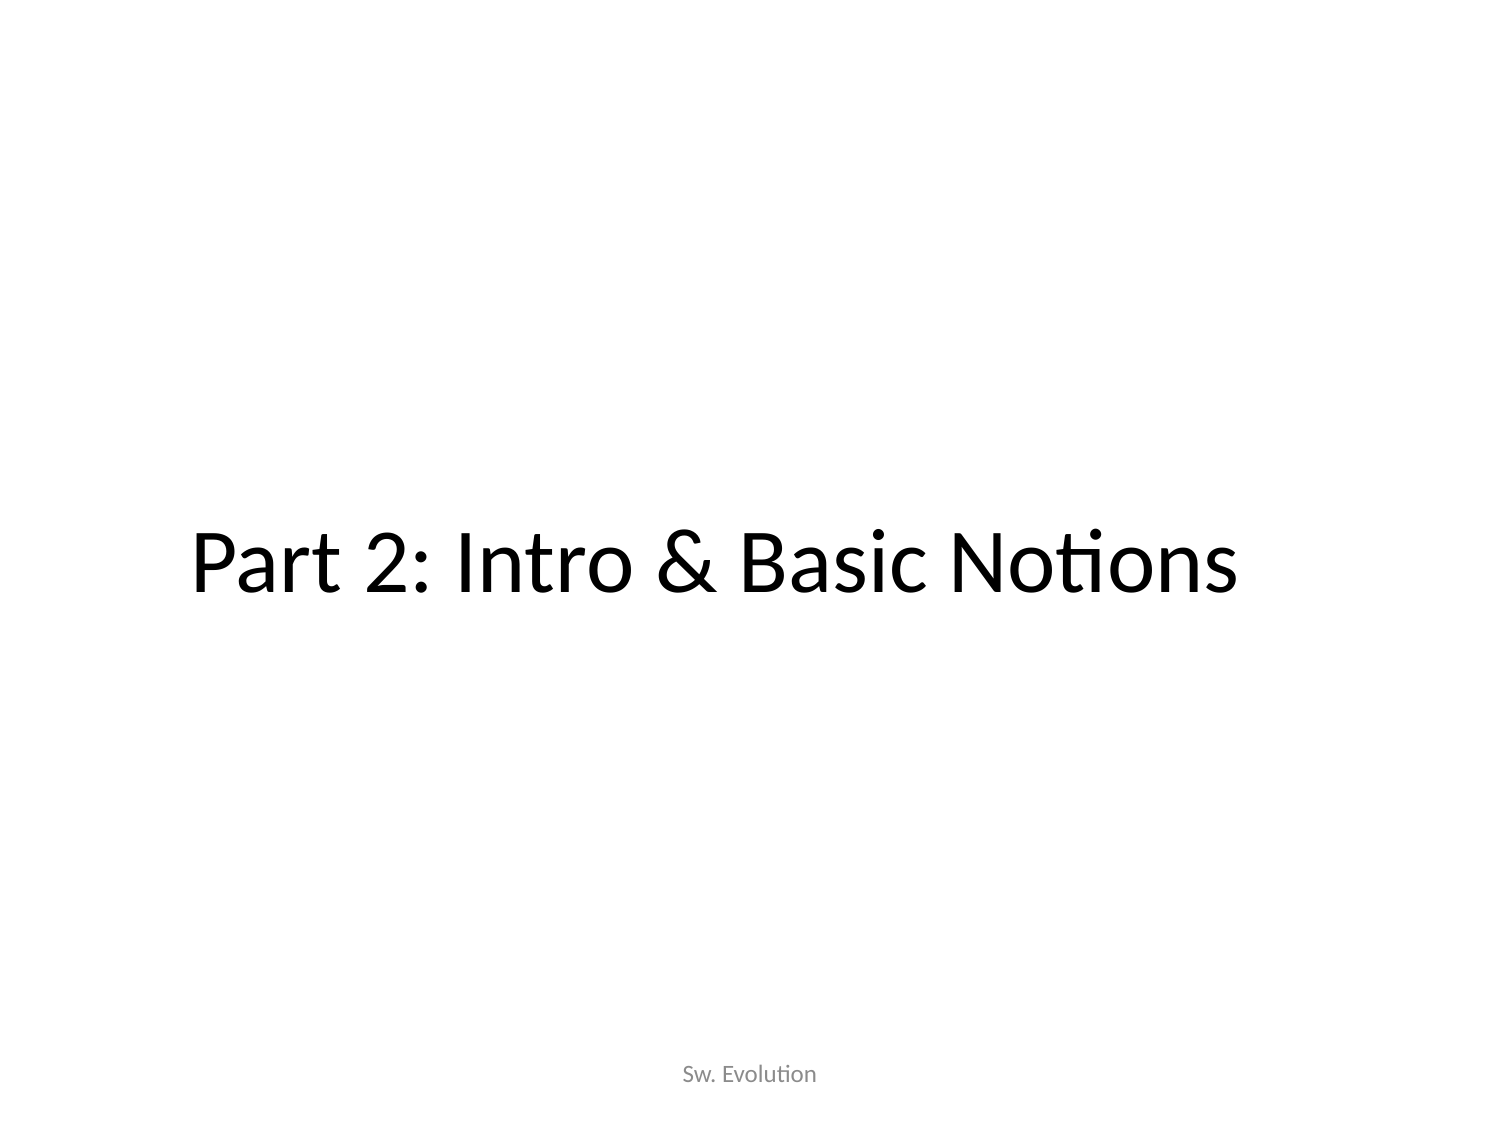

# Part 2: Intro & Basic Notions
Sw. Evolution